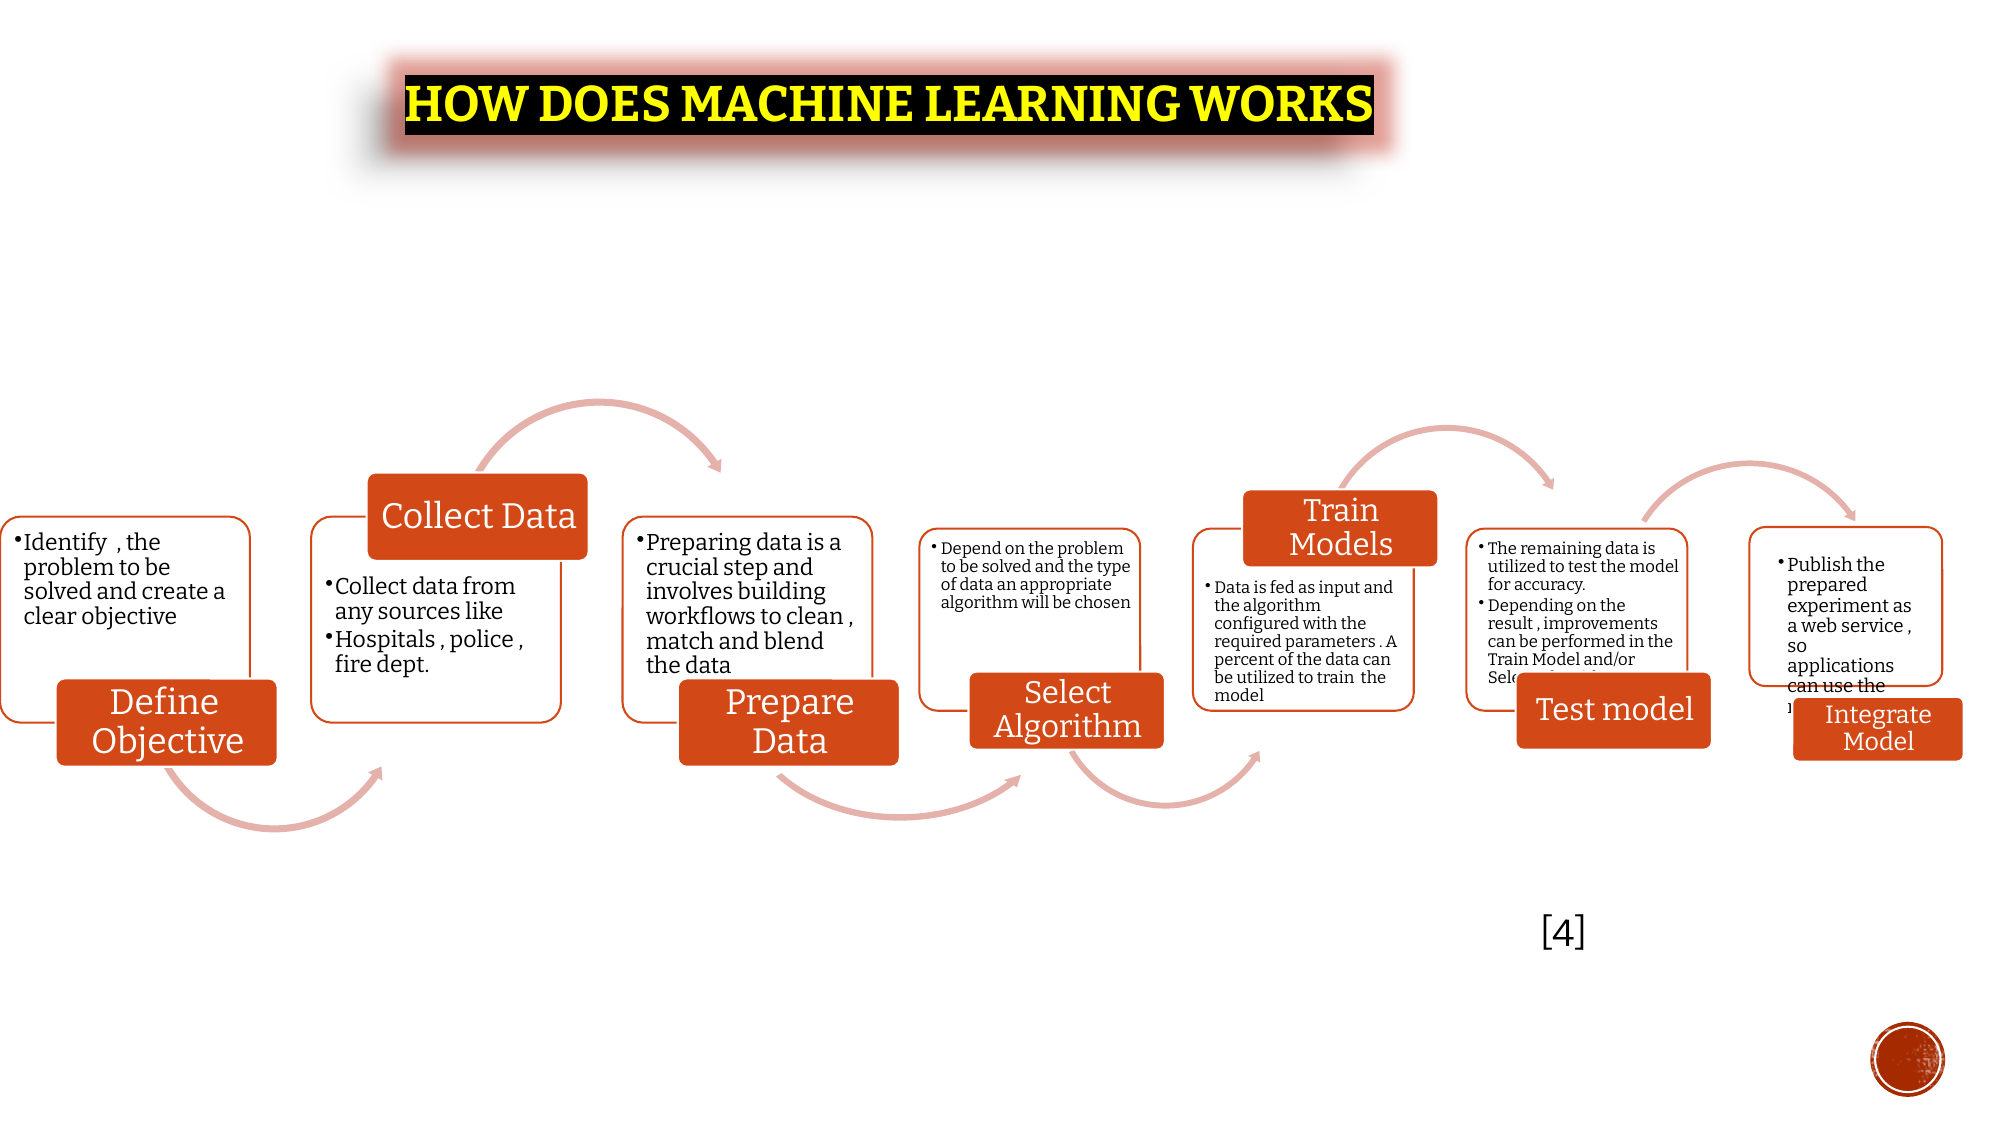

HOW DOES MACHINE LEARNING WORKS
Identify  , the problem to be solved and create a clear objective
Define  Objective
Collect data from any sources like
Hospitals , police , fire dept.
Collect Data
Preparing data is a crucial step and involves building  workflows to clean , match and blend the data
Prepare Data
Depend on the problem to be solved and the type of data an appropriate algorithm will be chosen
Select Algorithm
Data is fed as input and the algorithm configured with the required parameters . A percent of the data can be utilized to train  the model
Train Models
The remaining data is utilized to test the model for accuracy.
Depending on the result , improvements can be performed in the Train Model and/or Select Algorithm
Test model
Publish the prepared experiment as a web service , so applications can use the model
Integrate Model

[4]